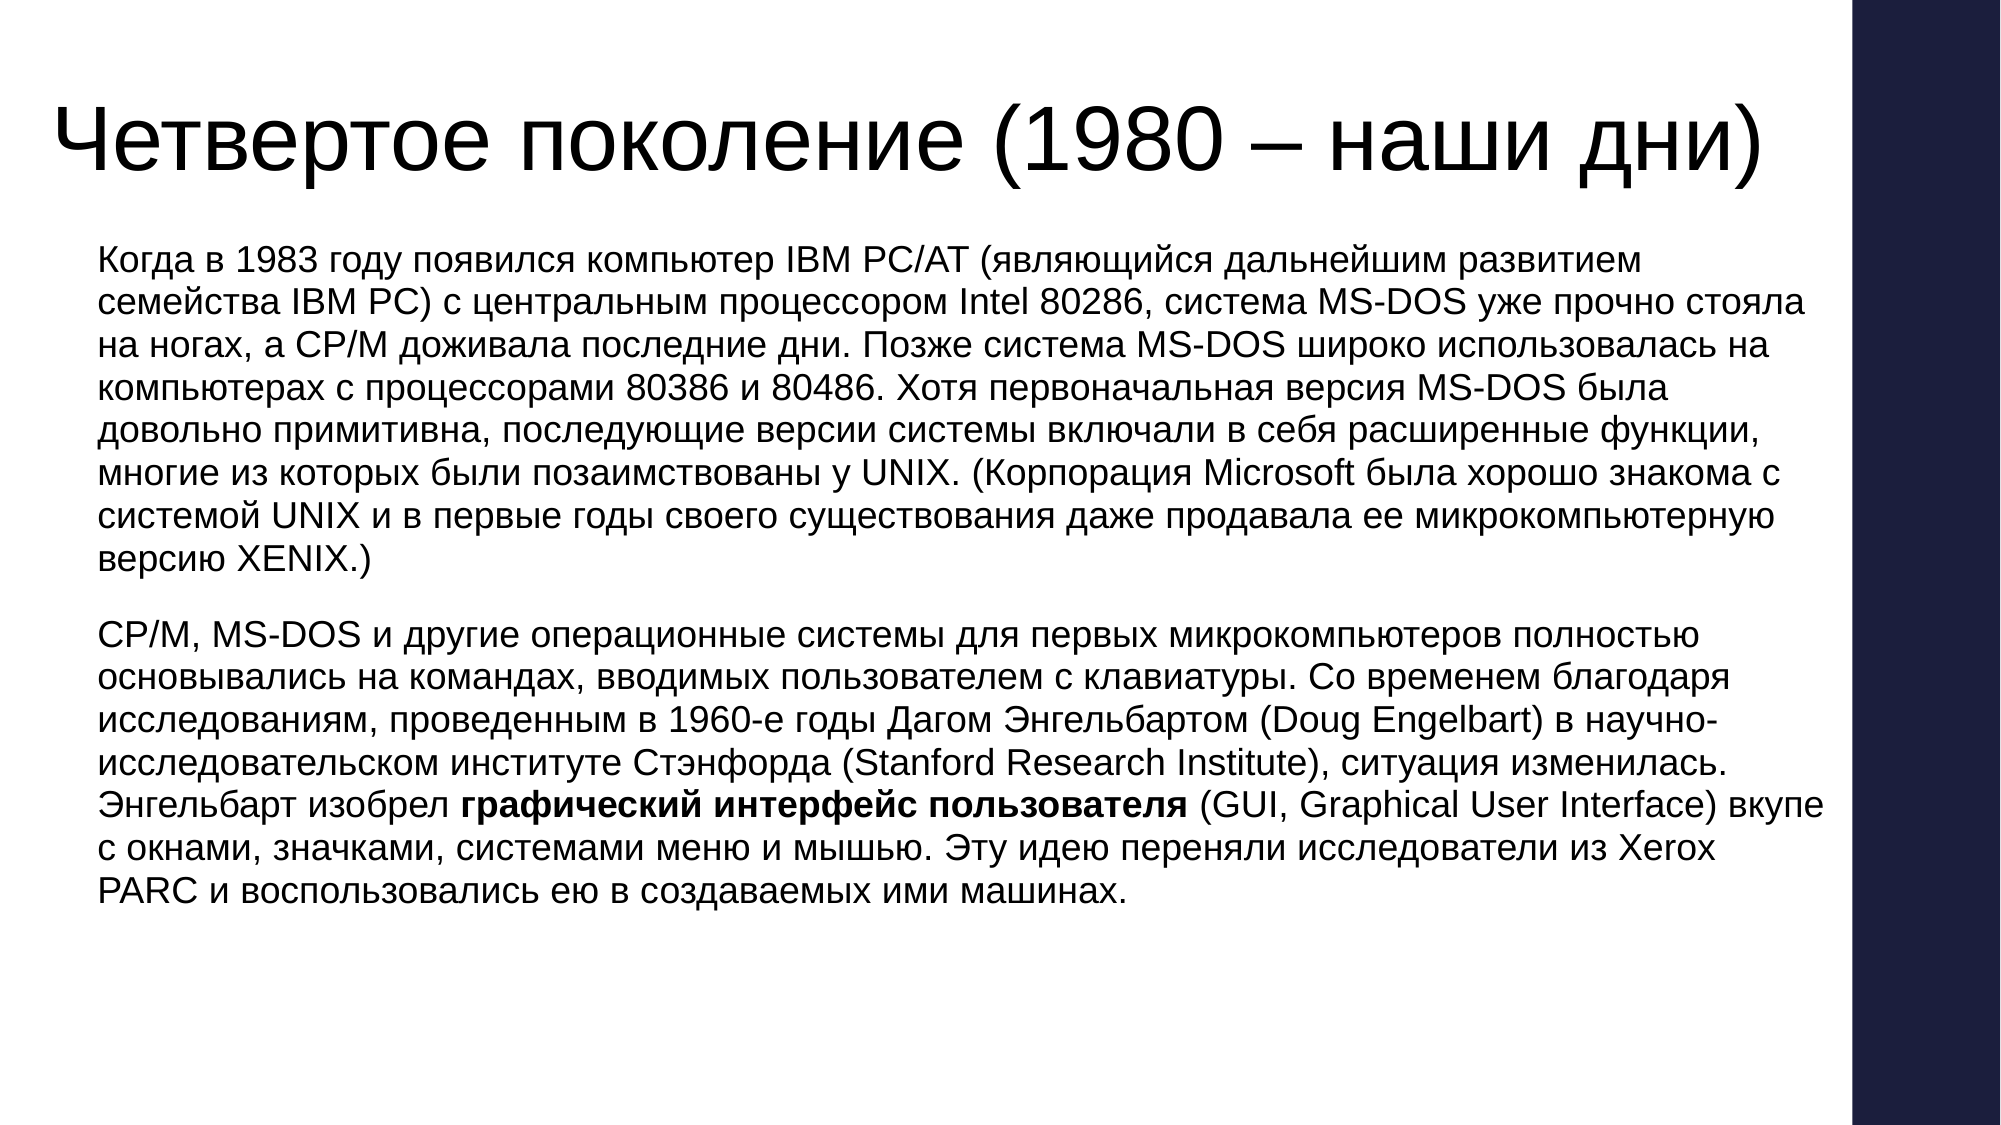

# Четвертое поколение (1980 – наши дни)
Когда в 1983 году появился компьютер IBM PC/AT (являющийся дальнейшим развитием семейства IBM PC) с центральным процессором Intel 80286, система MS-DOS уже прочно стояла на ногах, а CP/M доживала последние дни. Позже система MS-DOS широко использовалась на компьютерах с процессорами 80386 и 80486. Хотя первоначальная версия MS-DOS была довольно примитивна, последующие версии системы включали в себя расширенные функции, многие из которых были позаимствованы у UNIX. (Корпорация Microsoft была хорошо знакома с системой UNIX и в первые годы своего существования даже продавала ее микрокомпьютерную версию XENIX.)
CP/M, MS-DOS и другие операционные системы для первых микрокомпьютеров полностью основывались на командах, вводимых пользователем с клавиатуры. Со временем благодаря исследованиям, проведенным в 1960-е годы Дагом Энгельбартом (Doug Engelbart) в научно-исследовательском институте Стэнфорда (Stanford Research Institute), ситуация изменилась. Энгельбарт изобрел графический интерфейс пользователя (GUI, Graphical User Interface) вкупе с окнами, значками, системами меню и мышью. Эту идею переняли исследователи из Xerox PARC и воспользовались ею в создаваемых ими машинах.